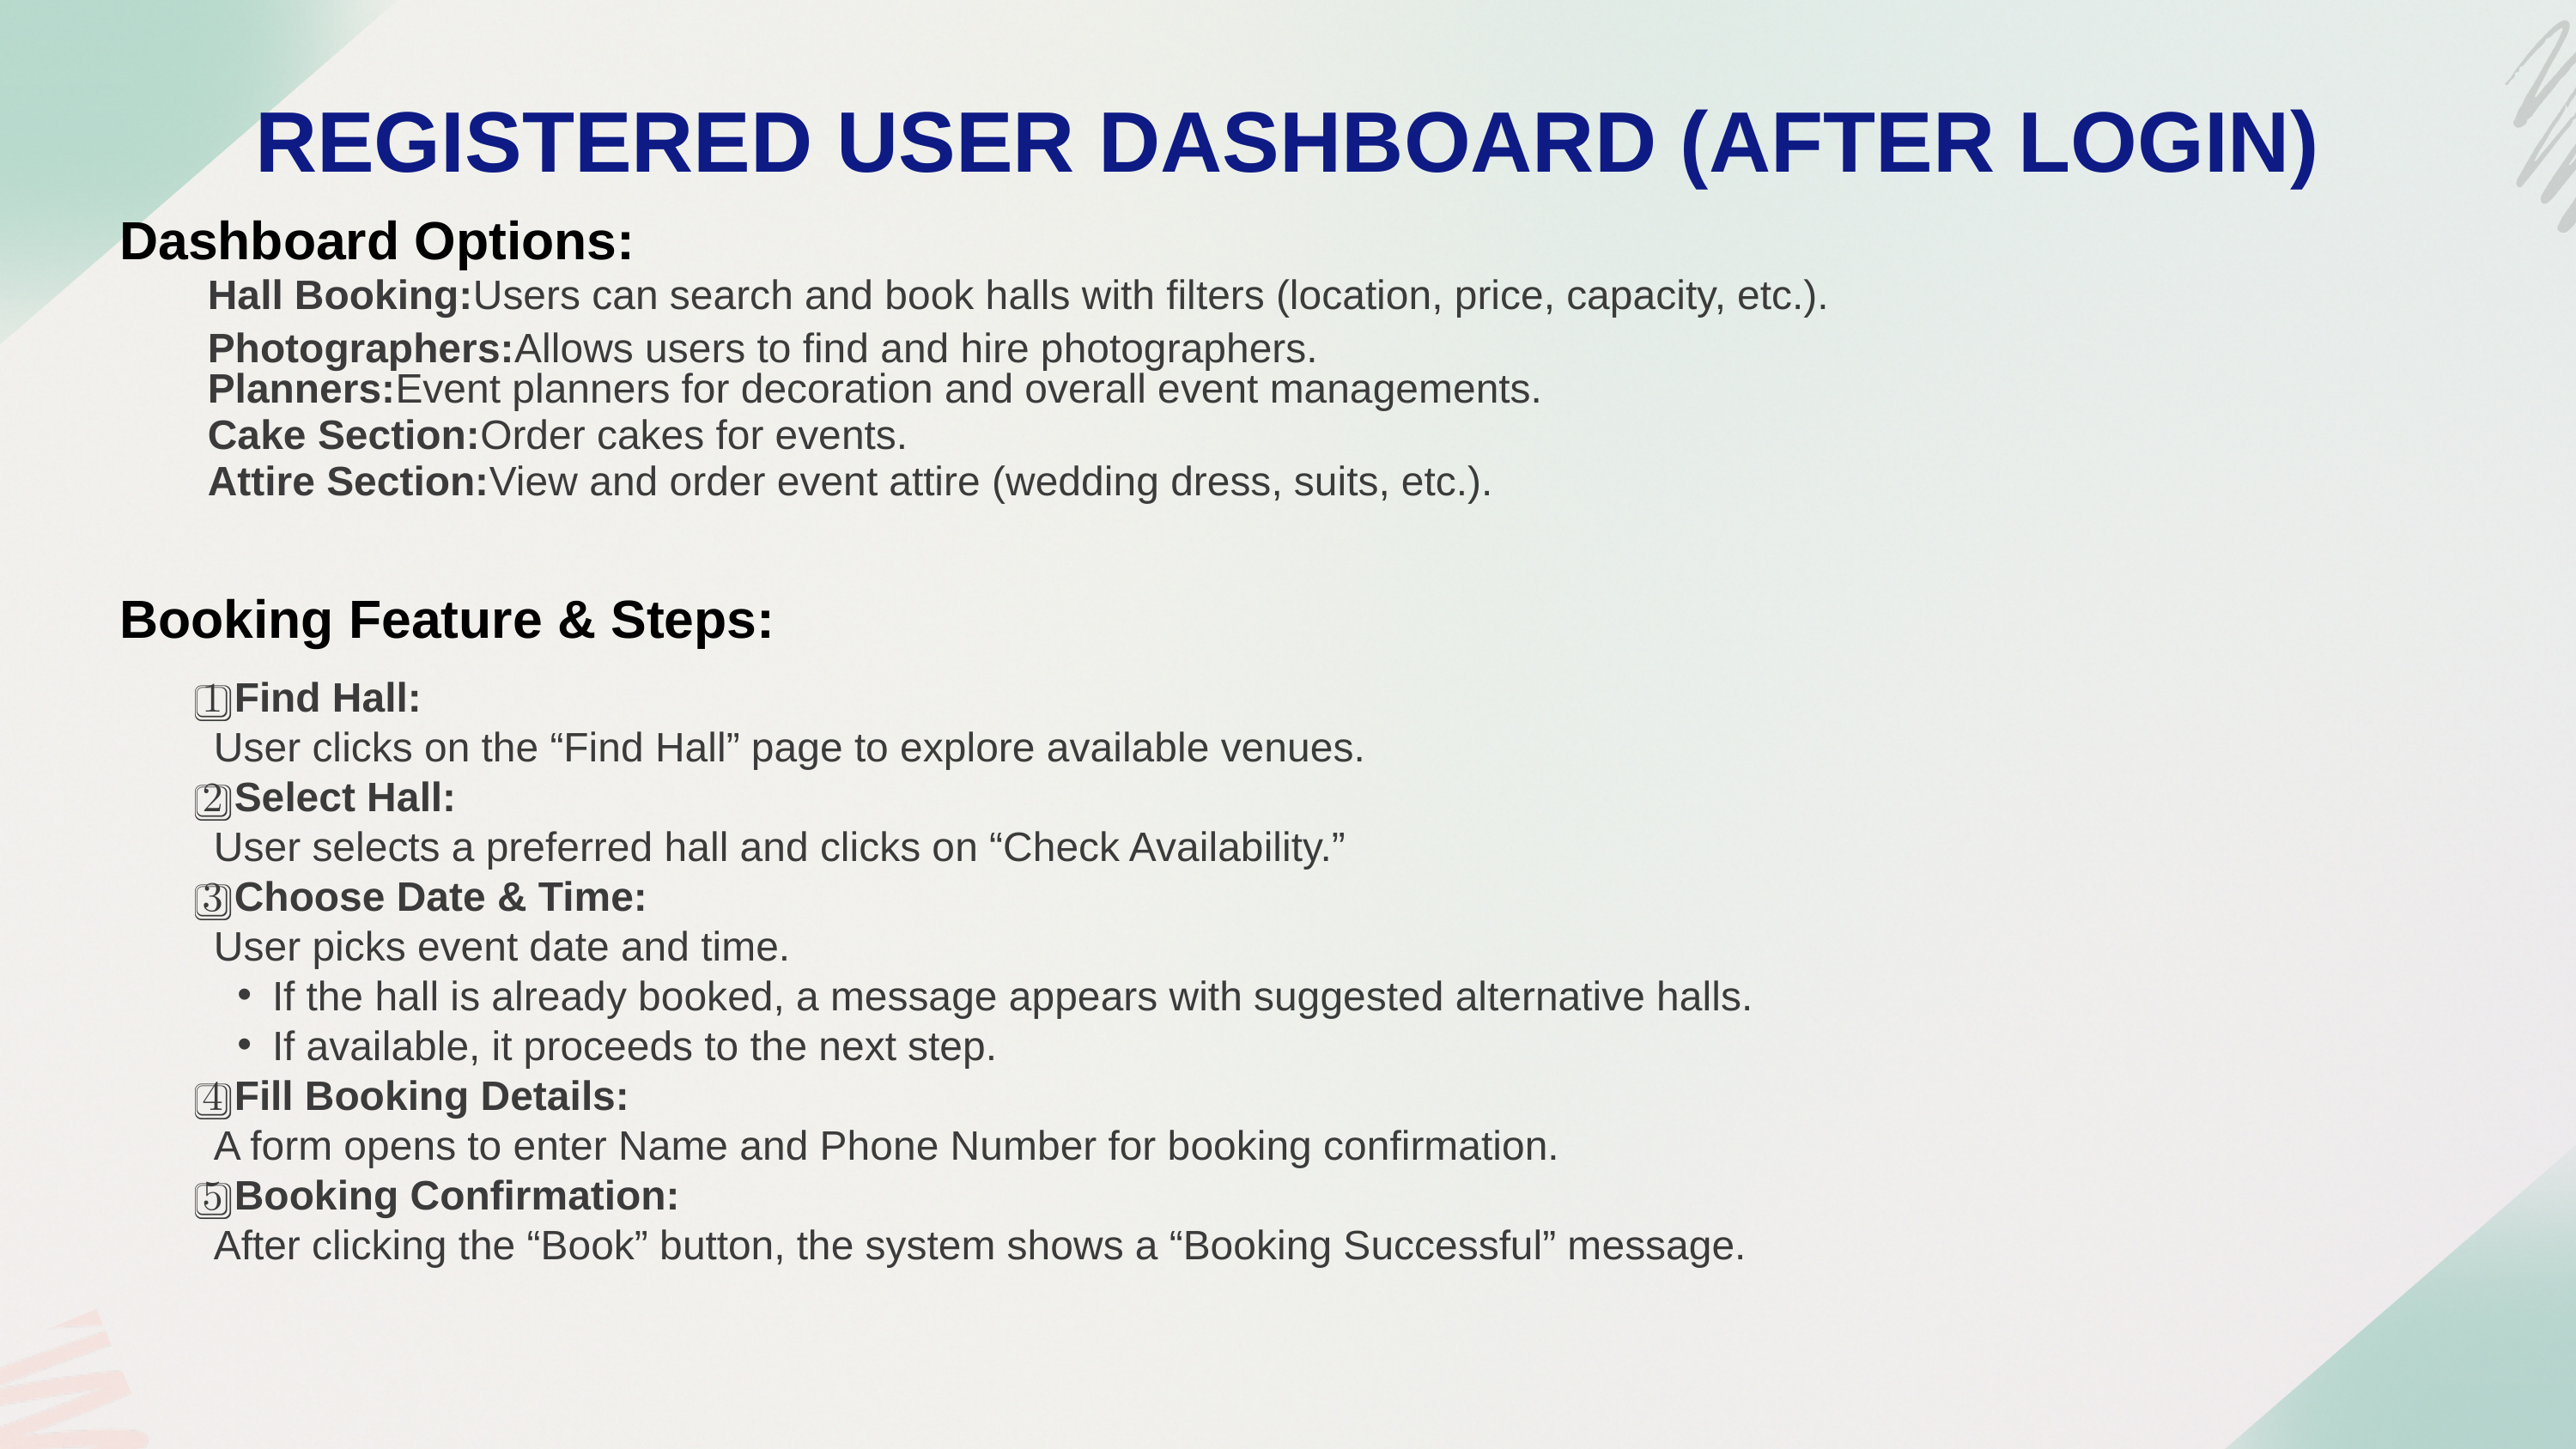

REGISTERED USER DASHBOARD (AFTER LOGIN)
Dashboard Options:
Hall Booking:Users can search and book halls with filters (location, price, capacity, etc.).
Photographers:Allows users to find and hire photographers.
Planners:Event planners for decoration and overall event managements.
Cake Section:Order cakes for events.
Attire Section:View and order event attire (wedding dress, suits, etc.).
Booking Feature & Steps:
1️⃣ Find Hall:
 User clicks on the “Find Hall” page to explore available venues.
2️⃣ Select Hall:
 User selects a preferred hall and clicks on “Check Availability.”
3️⃣ Choose Date & Time:
 User picks event date and time.
If the hall is already booked, a message appears with suggested alternative halls.
If available, it proceeds to the next step.
4️⃣ Fill Booking Details:
 A form opens to enter Name and Phone Number for booking confirmation.
5️⃣ Booking Confirmation:
 After clicking the “Book” button, the system shows a “Booking Successful” message.